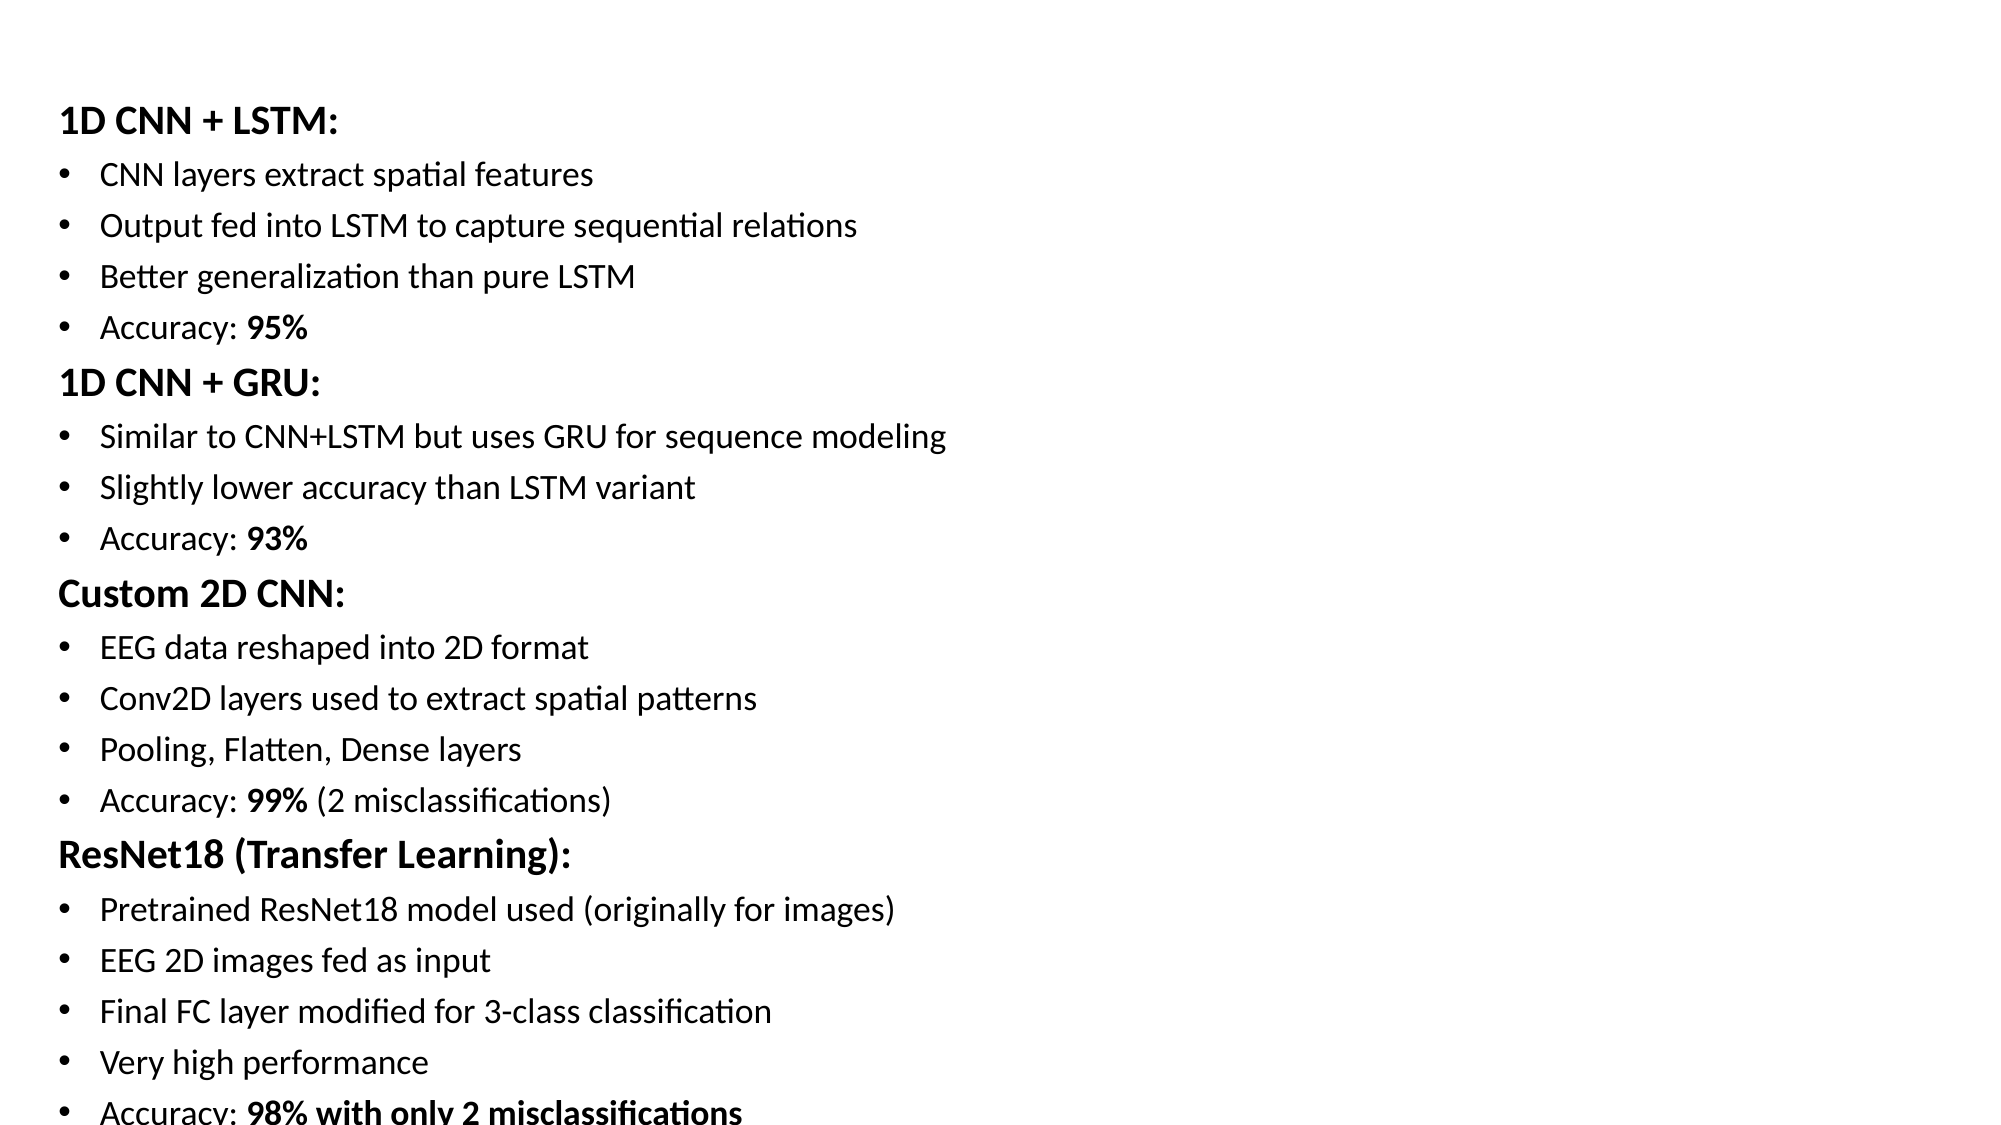

1D CNN + LSTM:
CNN layers extract spatial features
Output fed into LSTM to capture sequential relations
Better generalization than pure LSTM
Accuracy: 95%
1D CNN + GRU:
Similar to CNN+LSTM but uses GRU for sequence modeling
Slightly lower accuracy than LSTM variant
Accuracy: 93%
Custom 2D CNN:
EEG data reshaped into 2D format
Conv2D layers used to extract spatial patterns
Pooling, Flatten, Dense layers
Accuracy: 99% (2 misclassifications)
ResNet18 (Transfer Learning):
Pretrained ResNet18 model used (originally for images)
EEG 2D images fed as input
Final FC layer modified for 3-class classification
Very high performance
Accuracy: 98% with only 2 misclassifications